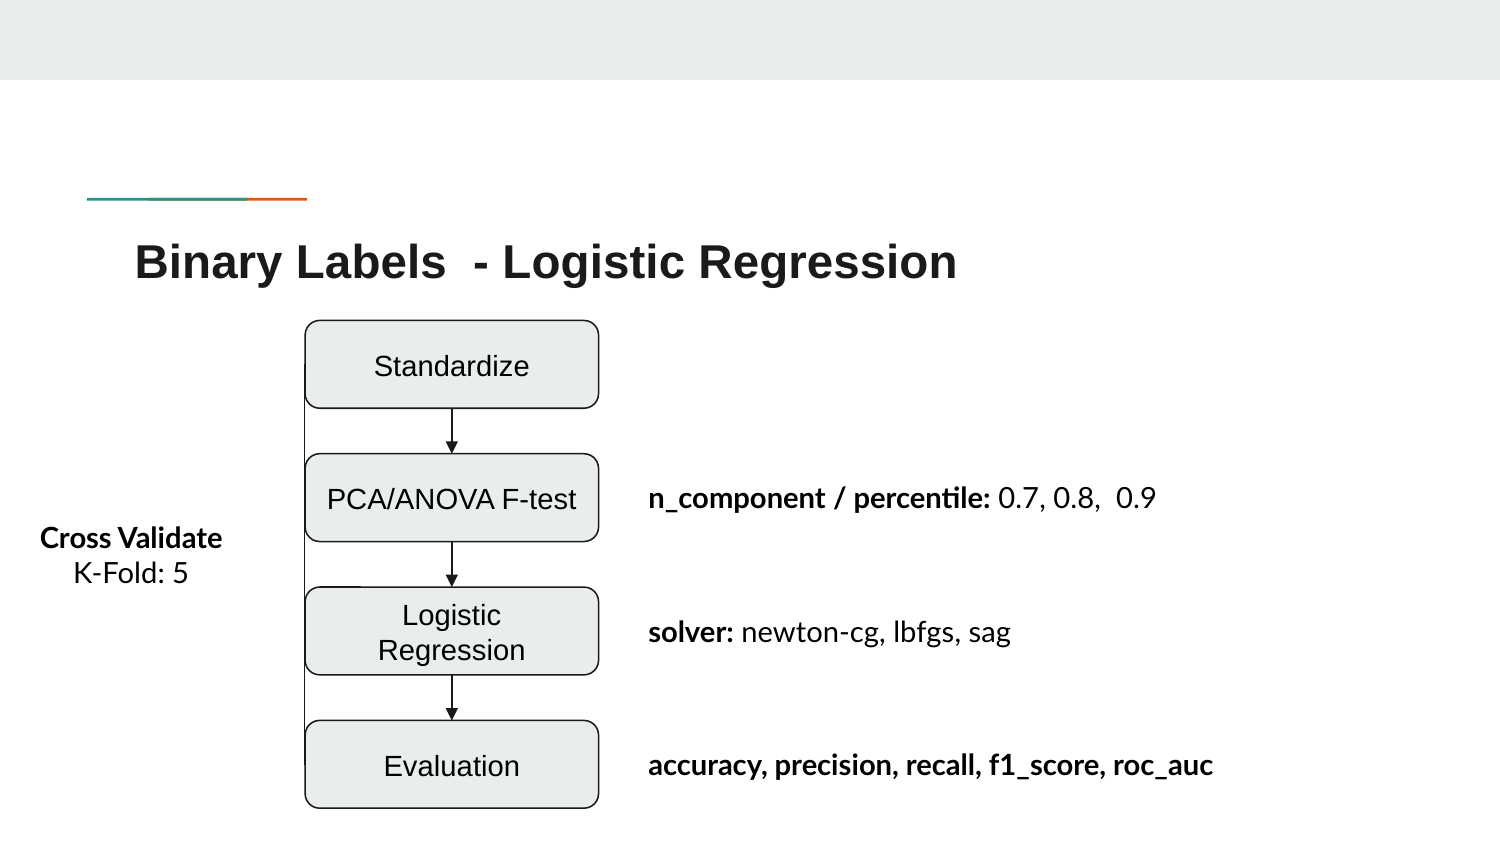

# Binary Labels  - Logistic Regression
Standardize
PCA/ANOVA F-test
n_component / percentile: 0.7, 0.8,  0.9
Cross Validate
K-Fold: 5
Logistic Regression
solver: newton-cg, lbfgs, sag
Evaluation
accuracy, precision, recall, f1_score, roc_auc